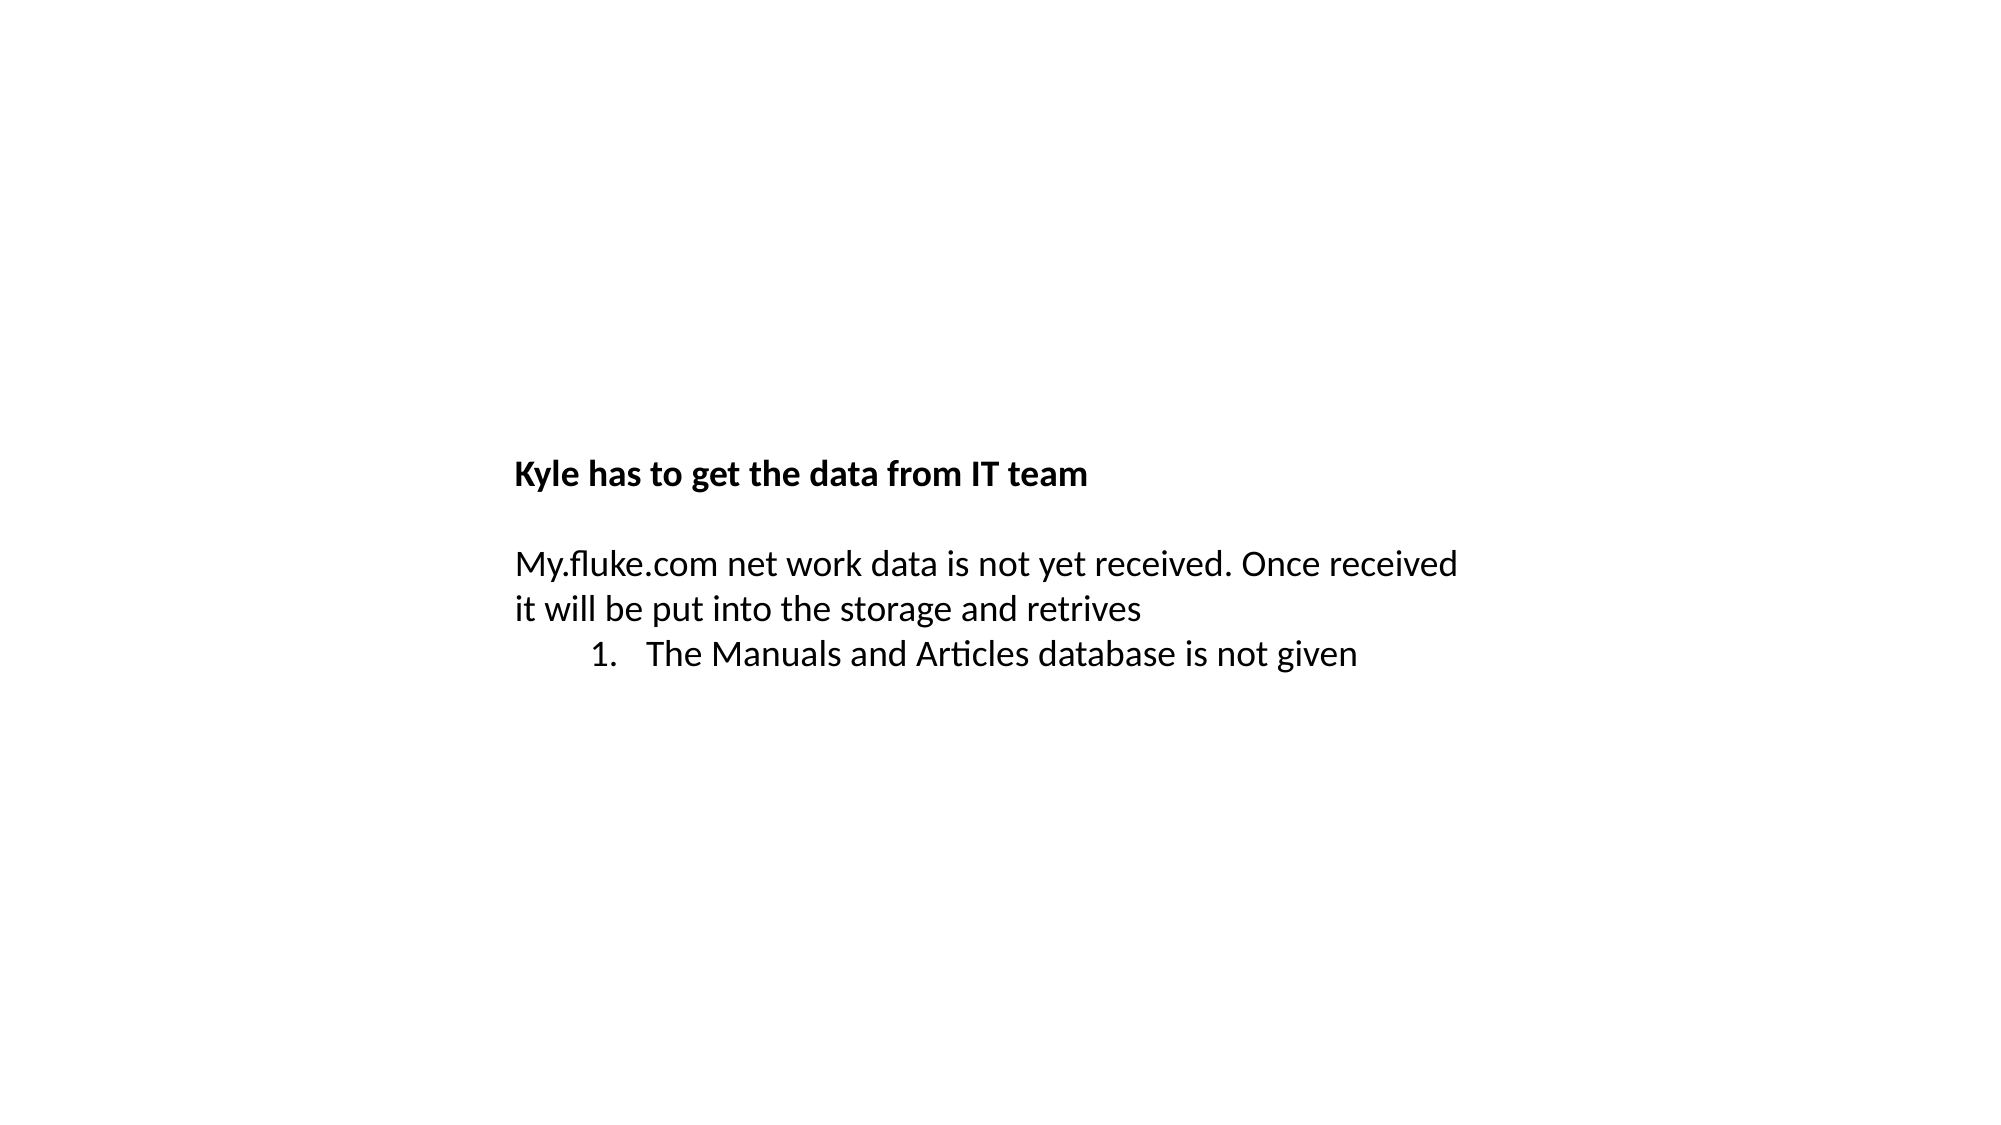

Kyle has to get the data from IT team

My.fluke.com net work data is not yet received. Once received it will be put into the storage and retrives
The Manuals and Articles database is not given